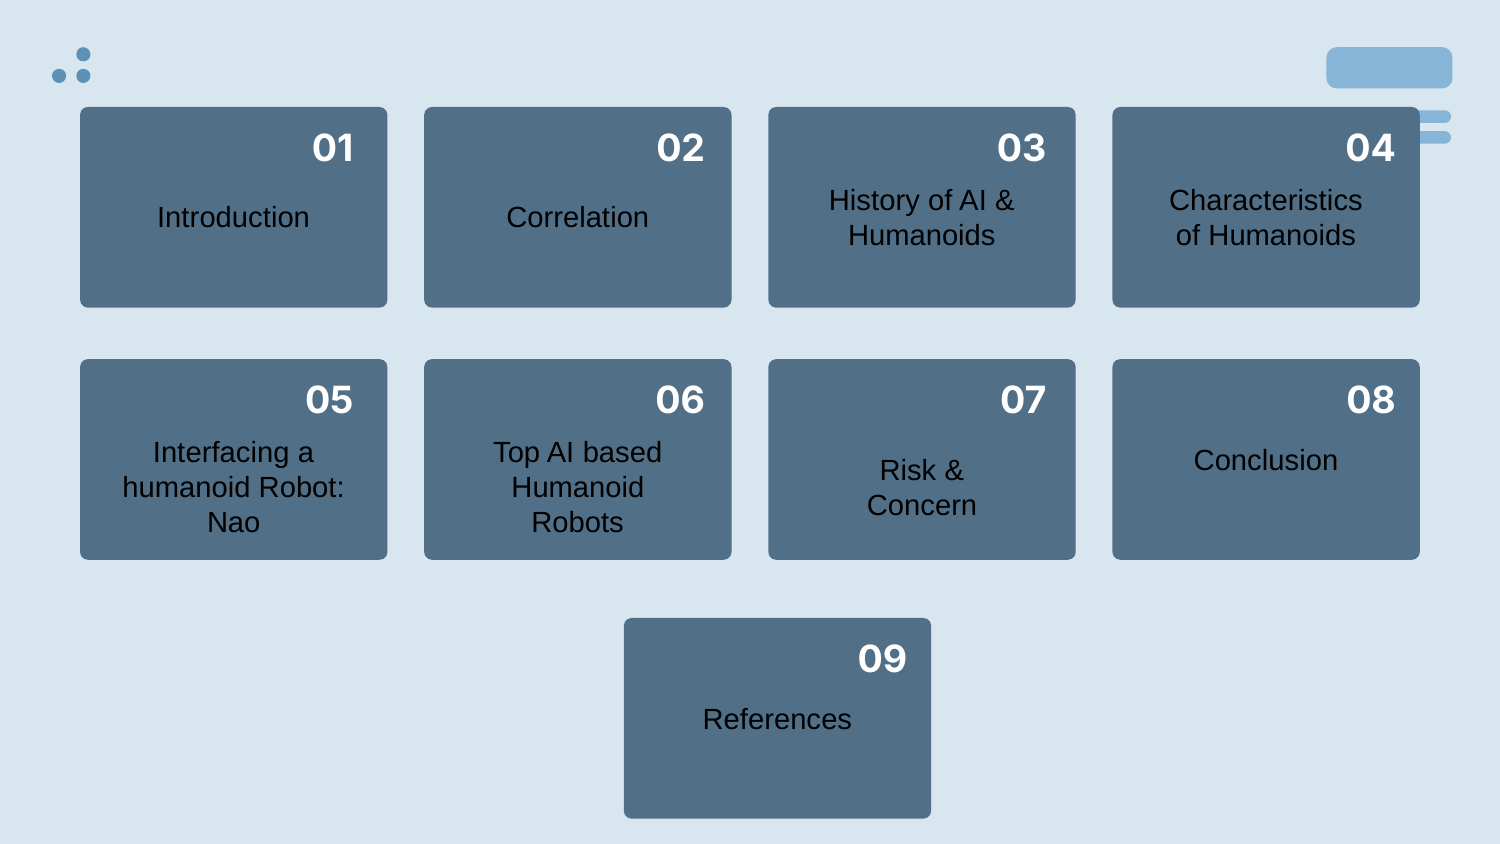

01

02

03

04
History of AI & Humanoids
Characteristics of Humanoids
Introduction
Correlation

05

06

07

08
Interfacing a humanoid Robot: Nao
Top AI based Humanoid Robots
Conclusion
Risk & Concern

09
References